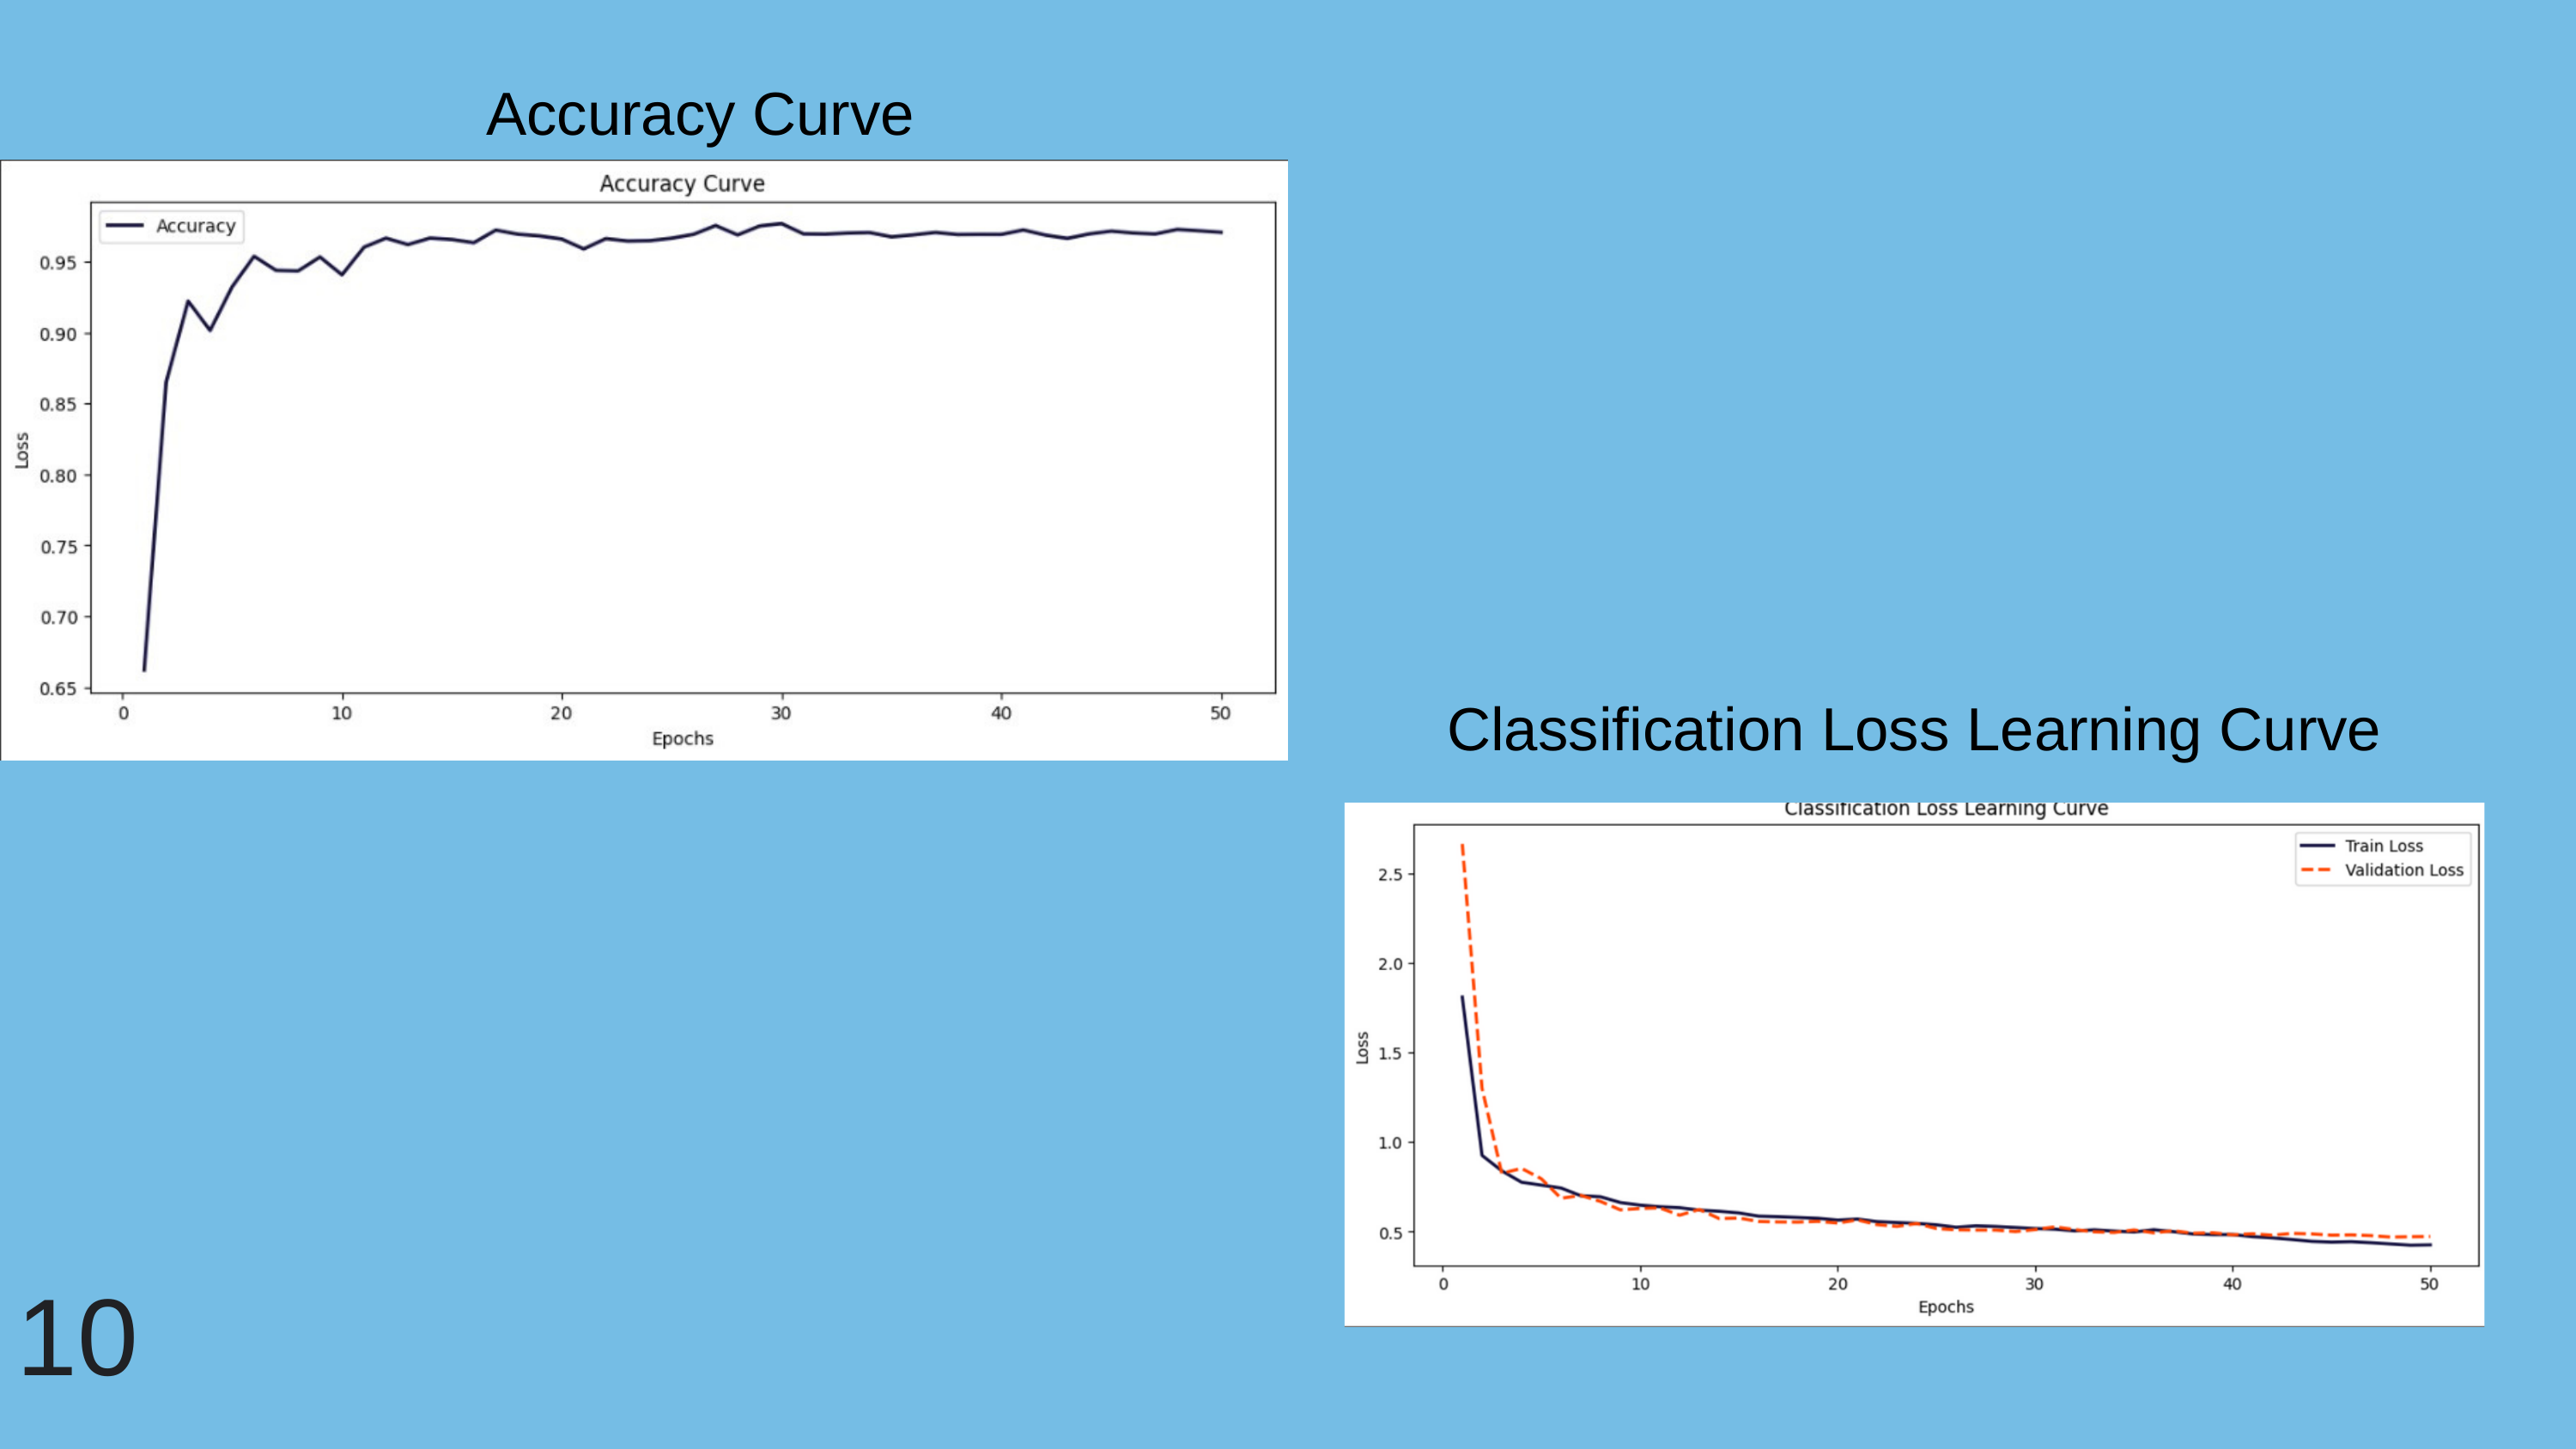

Accuracy Curve

Classification Loss Learning Curve

10